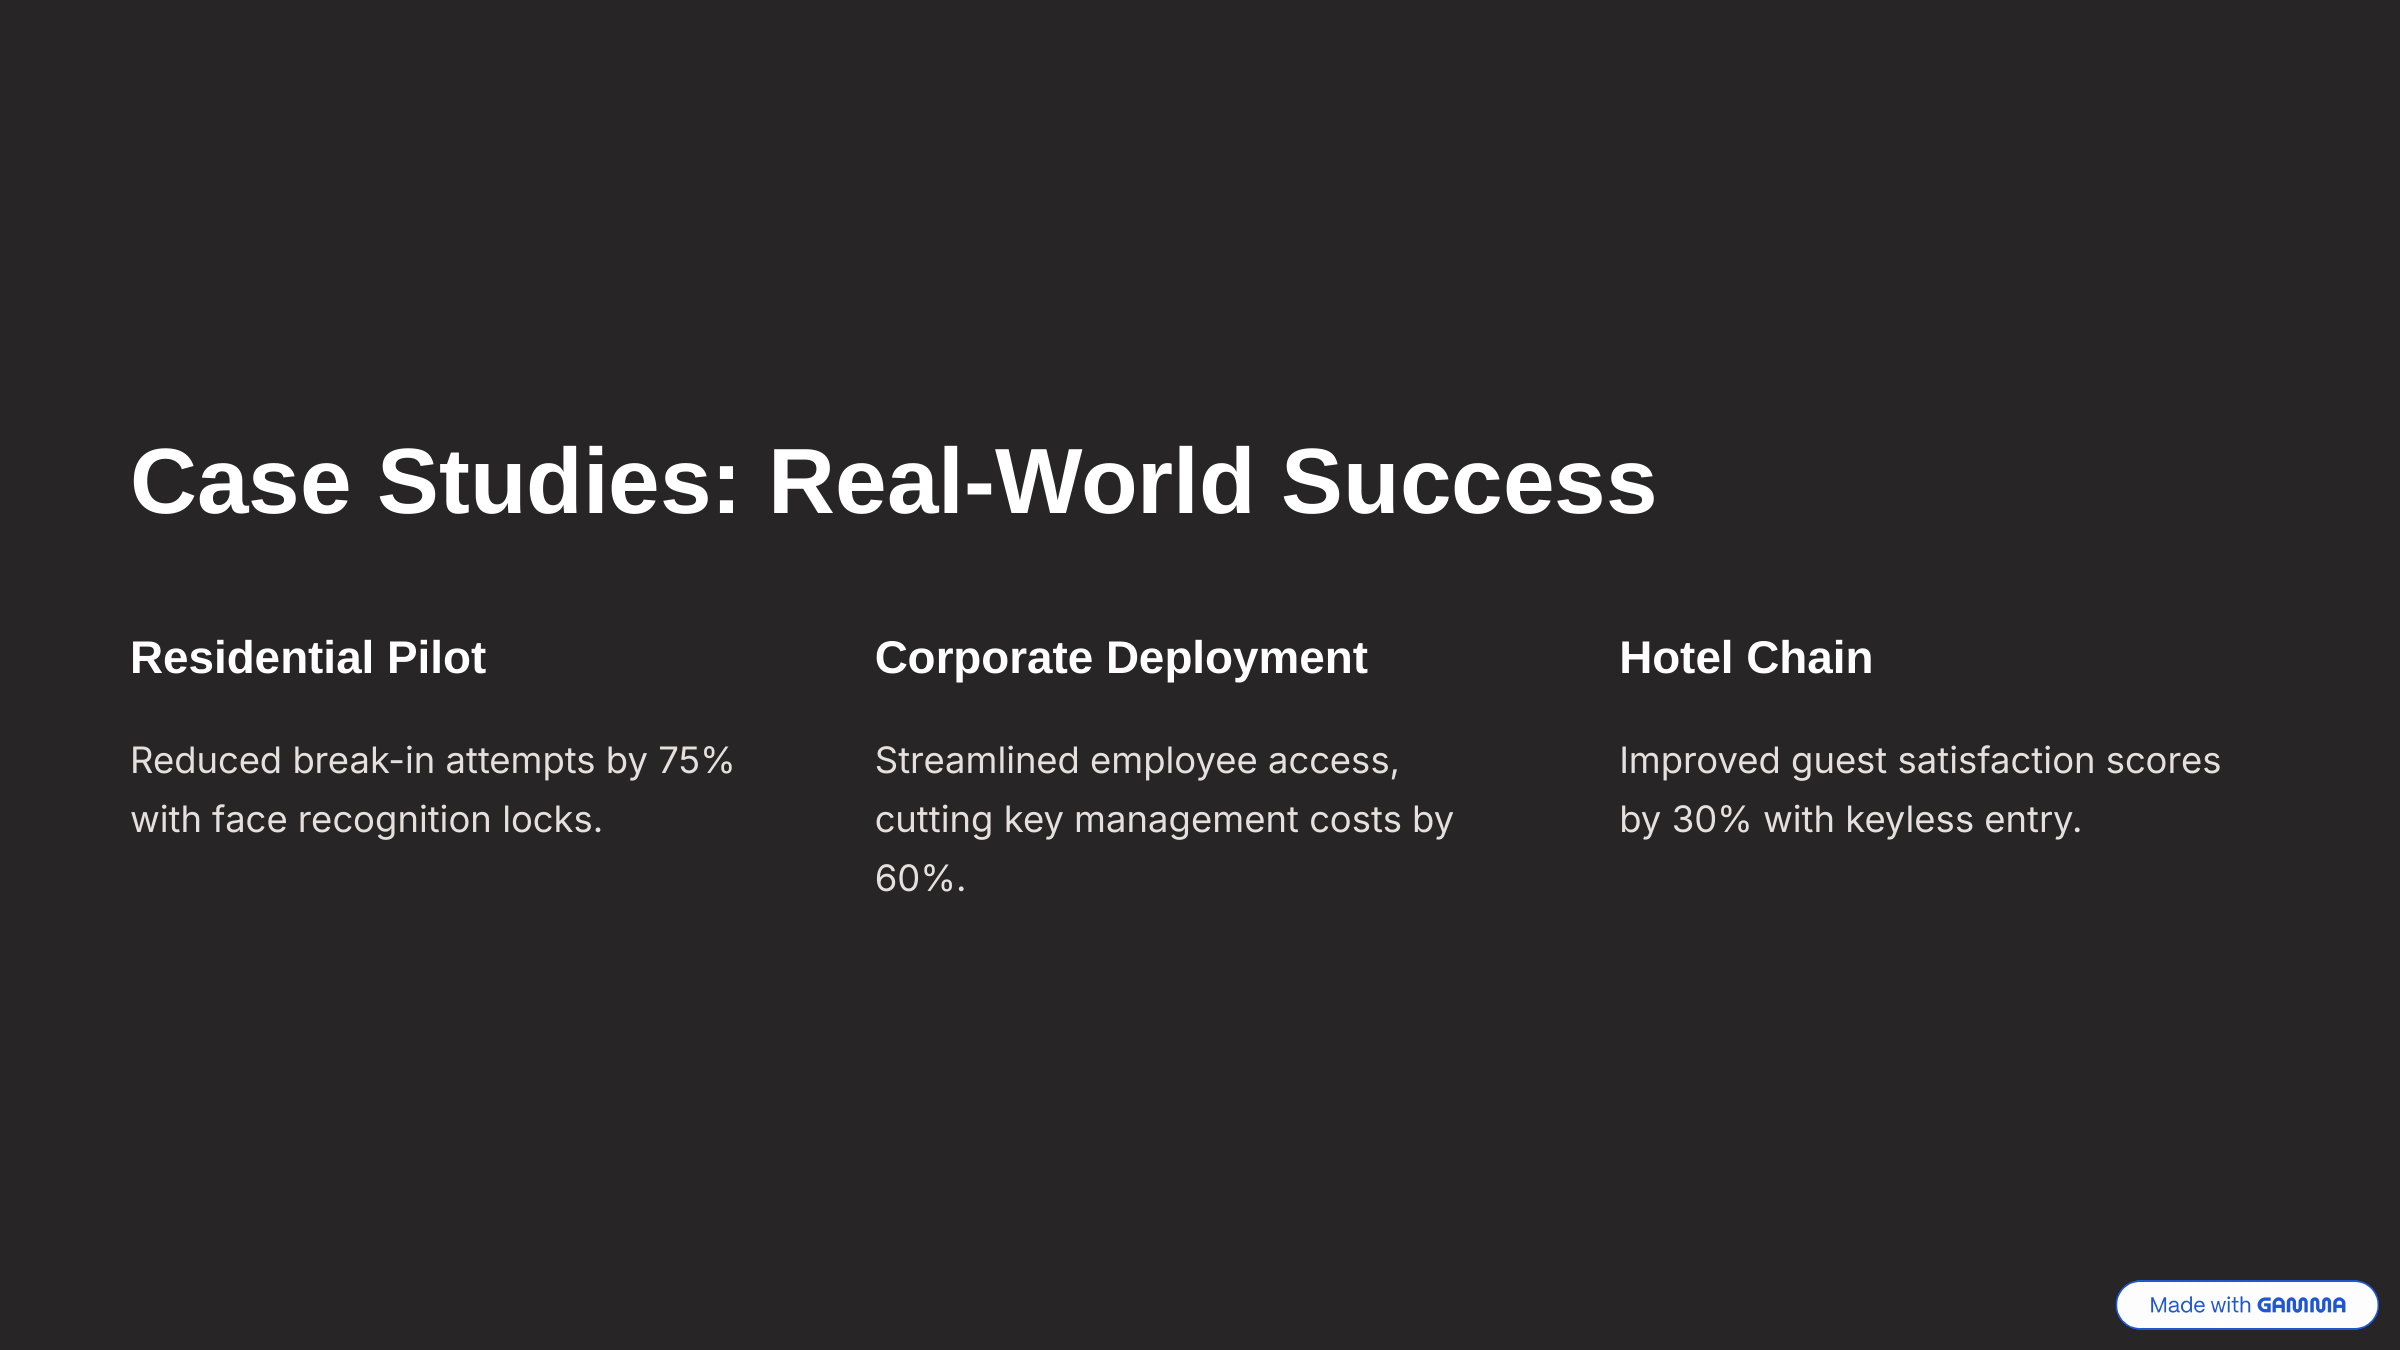

Case Studies: Real-World Success
Residential Pilot
Corporate Deployment
Hotel Chain
Reduced break-in attempts by 75% with face recognition locks.
Streamlined employee access, cutting key management costs by 60%.
Improved guest satisfaction scores by 30% with keyless entry.